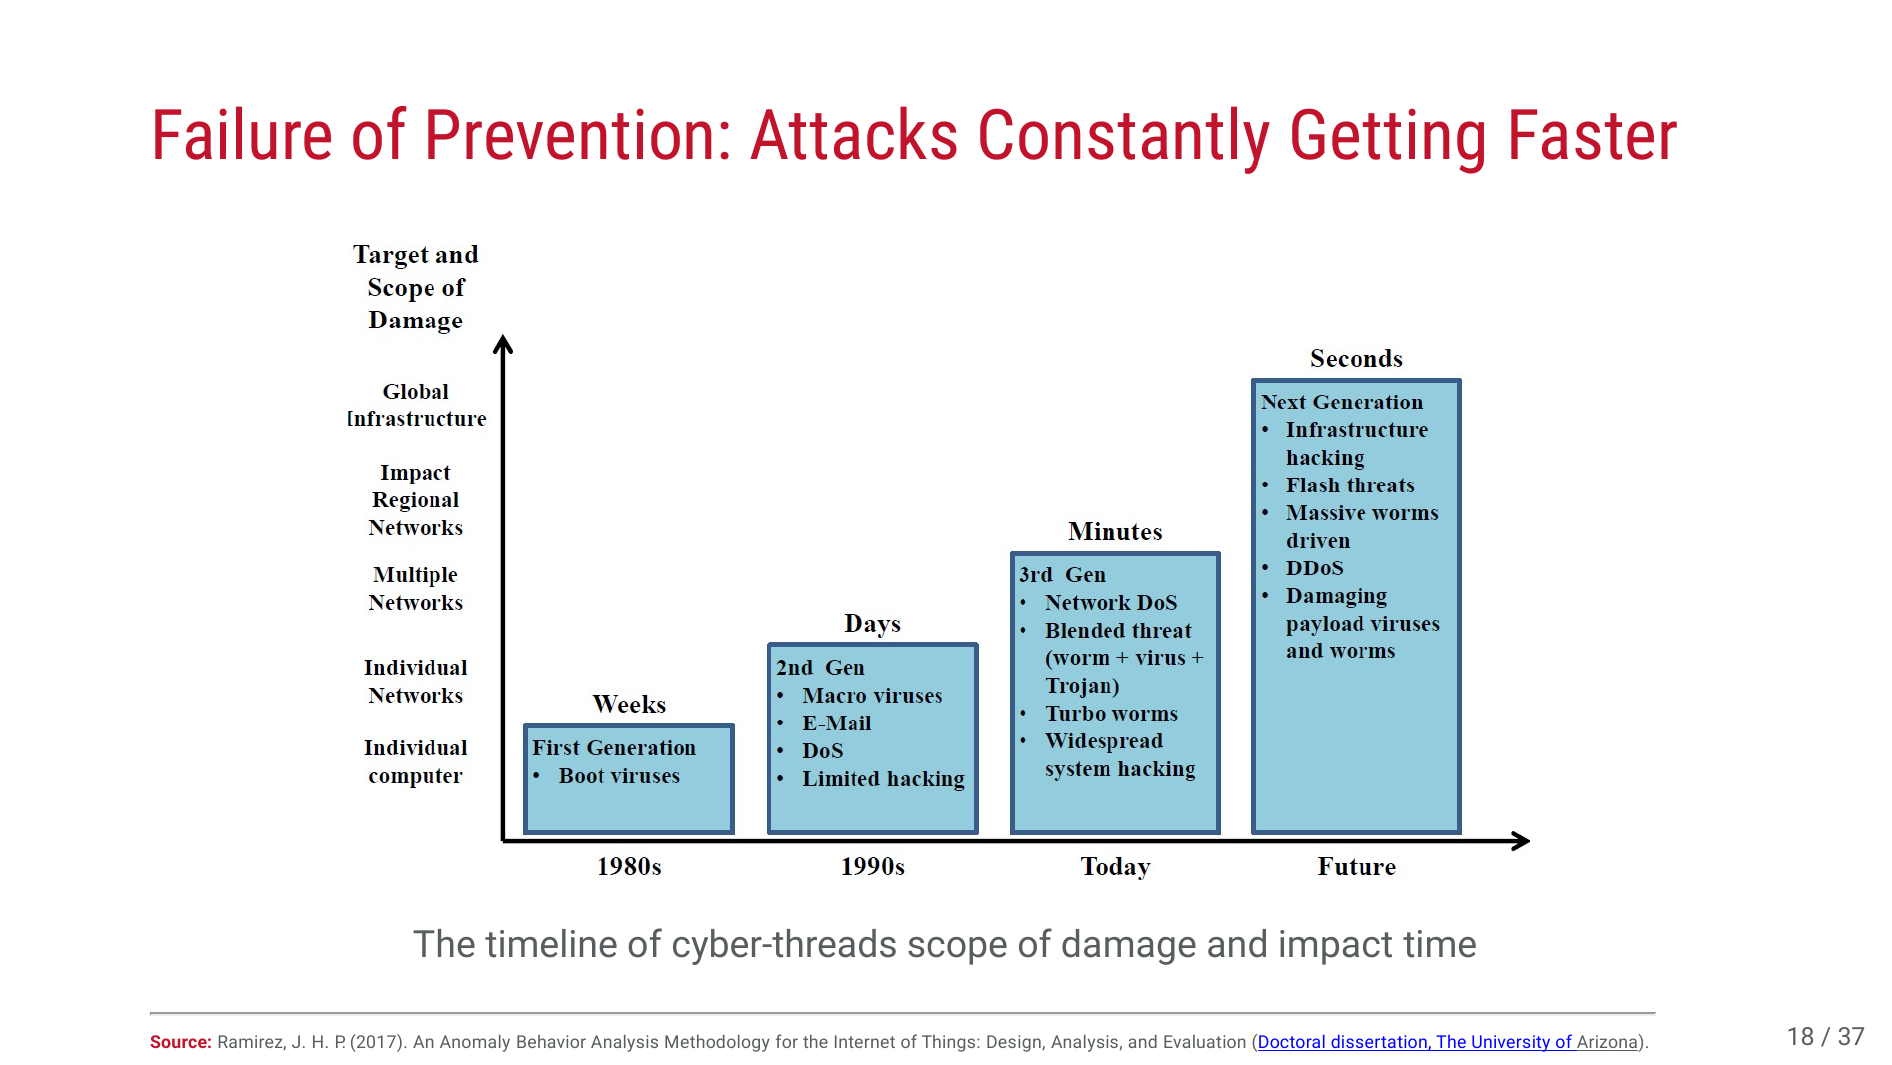

# Failure of Prevention: Attacks Constantly Getting Faster

The timeline of cyber-threads scope of damage and impact time

18 / 37
Source: Ramirez, J. H. P. (2017). An Anomaly Behavior Analysis Methodology for the Internet of Things: Design, Analysis, and Evaluation (Doctoral dissertation, The University of Arizona).